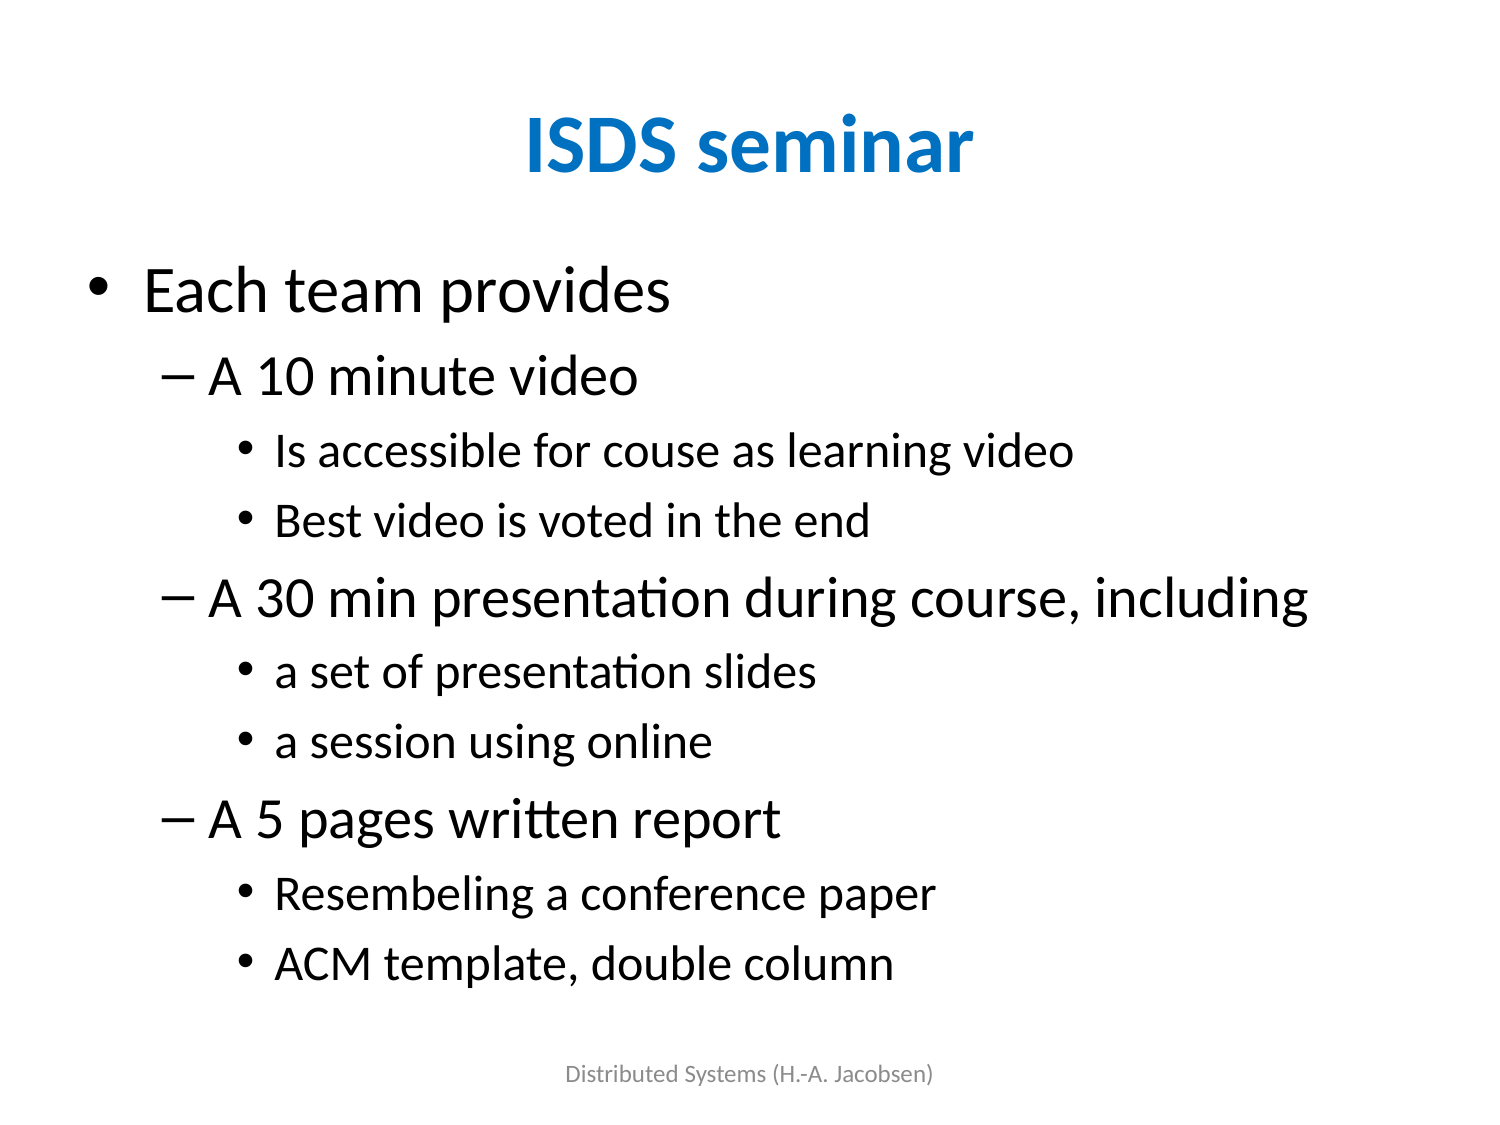

# ISDS seminar
Each team provides
A 10 minute video
Is accessible for couse as learning video
Best video is voted in the end
A 30 min presentation during course, including
a set of presentation slides
a session using online
A 5 pages written report
Resembeling a conference paper
ACM template, double column

Distributed Systems (H.-A. Jacobsen)